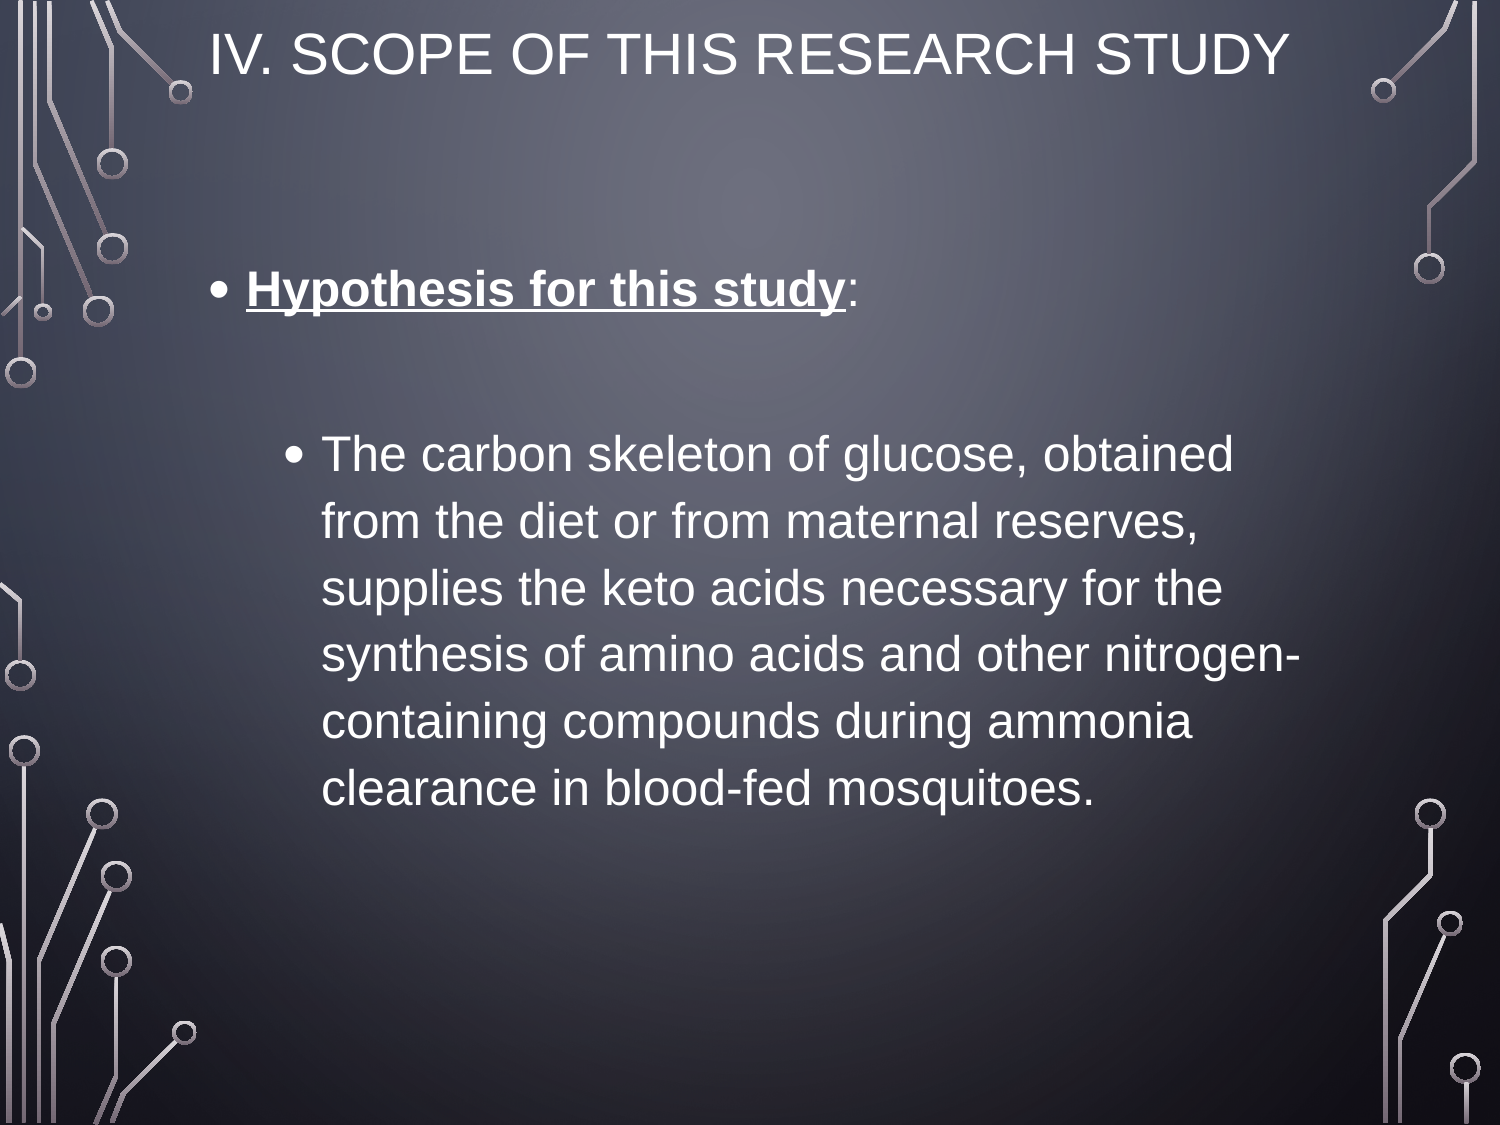

# IV. Scope of this Research Study
Hypothesis for this study:

The carbon skeleton of glucose, obtained from the diet or from maternal reserves, supplies the keto acids necessary for the synthesis of amino acids and other nitrogen-containing compounds during ammonia clearance in blood-fed mosquitoes.